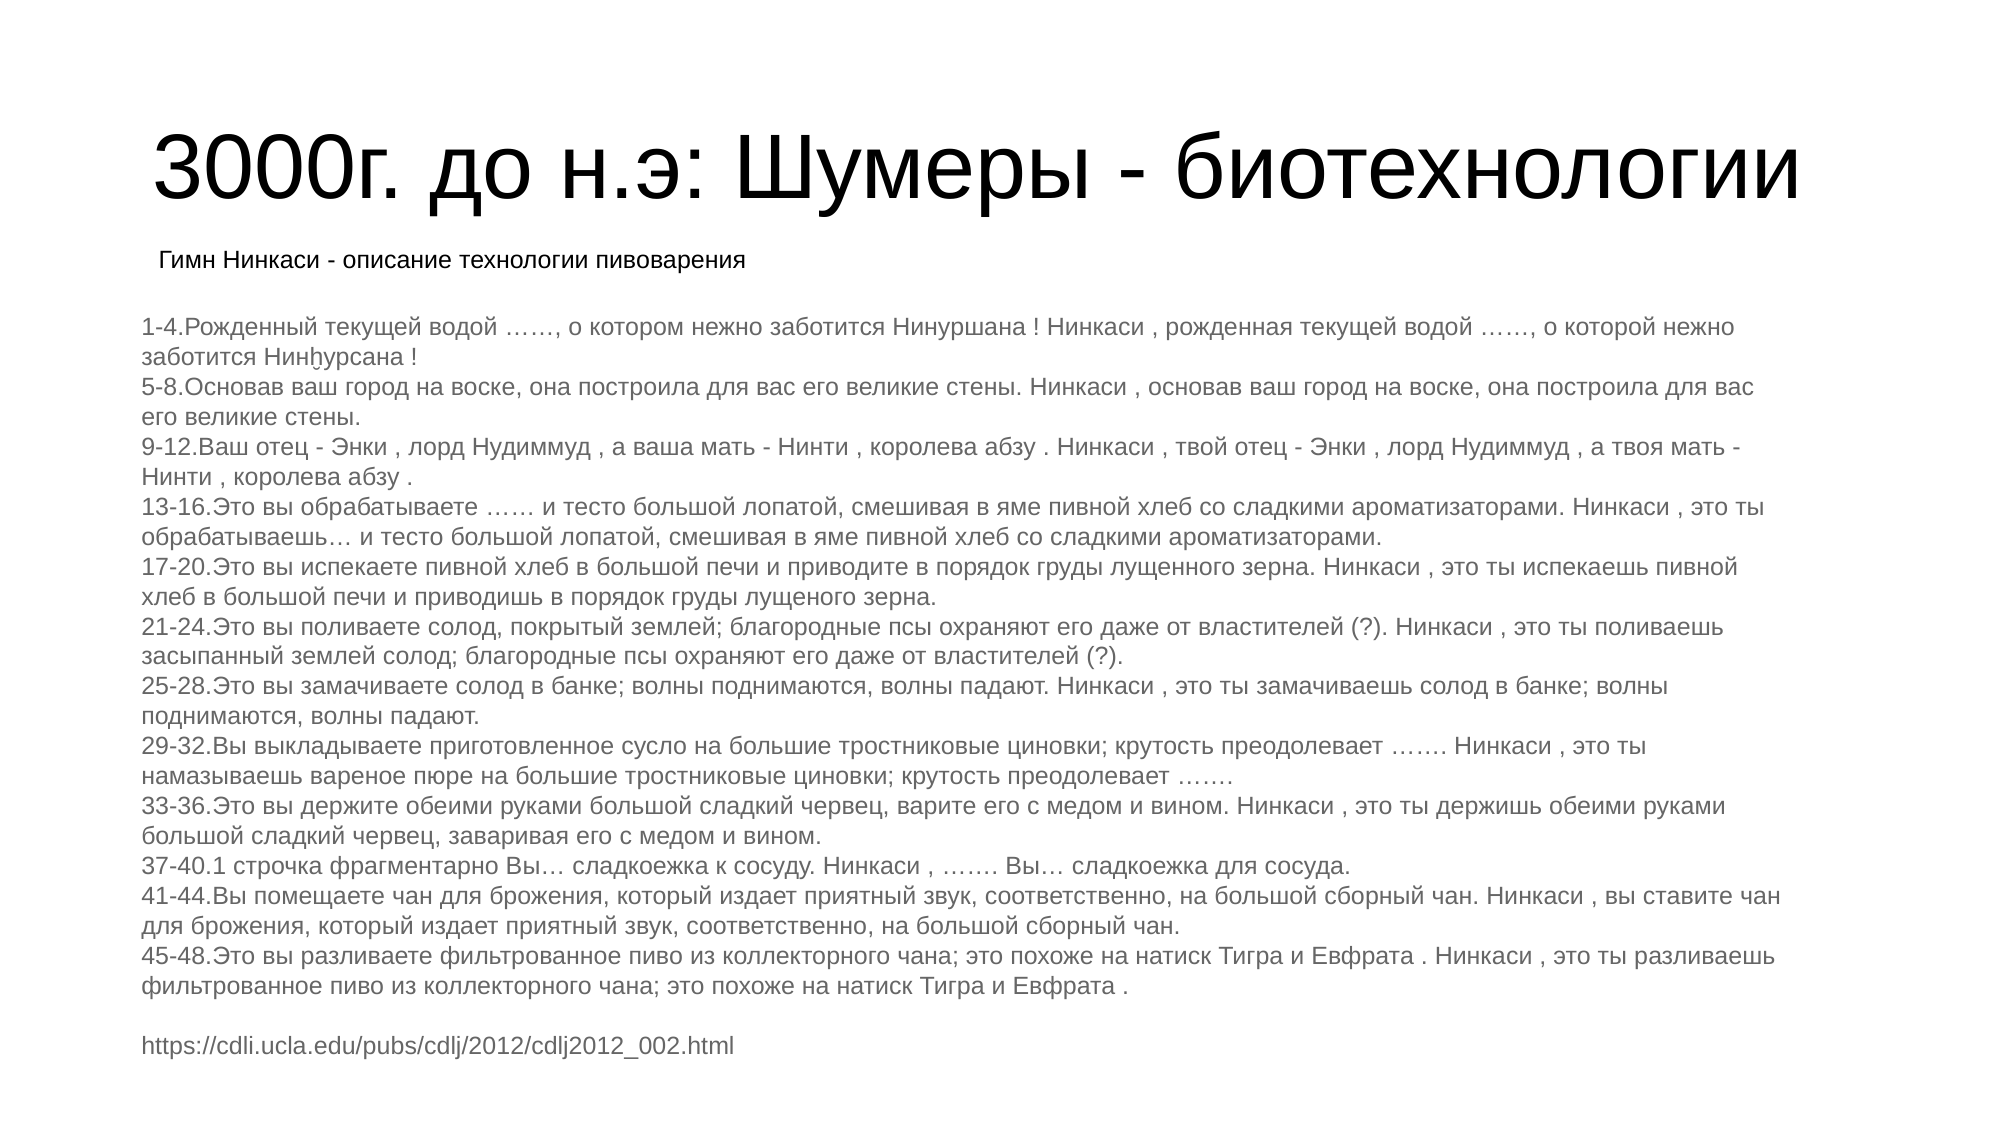

# 3000г. до н.э: Шумеры - биотехнологии
Гимн Нинкаси - описание технологии пивоварения

1-4.Рожденный текущей водой ……, о котором нежно заботится Нинуршана ! Нинкаси , рожденная текущей водой ……, о которой нежно заботится Нинḫурсана !
5-8.Основав ваш город на воске, она построила для вас его великие стены. Нинкаси , основав ваш город на воске, она построила для вас его великие стены.
9-12.Ваш отец - Энки , лорд Нудиммуд , а ваша мать - Нинти , королева абзу . Нинкаси , твой отец - Энки , лорд Нудиммуд , а твоя мать - Нинти , королева абзу .
13-16.Это вы обрабатываете …… и тесто большой лопатой, смешивая в яме пивной хлеб со сладкими ароматизаторами. Нинкаси , это ты обрабатываешь… и тесто большой лопатой, смешивая в яме пивной хлеб со сладкими ароматизаторами.
17-20.Это вы испекаете пивной хлеб в большой печи и приводите в порядок груды лущенного зерна. Нинкаси , это ты испекаешь пивной хлеб в большой печи и приводишь в порядок груды лущеного зерна.
21-24.Это вы поливаете солод, покрытый землей; благородные псы охраняют его даже от властителей (?). Нинкаси , это ты поливаешь засыпанный землей солод; благородные псы охраняют его даже от властителей (?).
25-28.Это вы замачиваете солод в банке; волны поднимаются, волны падают. Нинкаси , это ты замачиваешь солод в банке; волны поднимаются, волны падают.
29-32.Вы выкладываете приготовленное сусло на большие тростниковые циновки; крутость преодолевает ……. Нинкаси , это ты намазываешь вареное пюре на большие тростниковые циновки; крутость преодолевает …….
33-36.Это вы держите обеими руками большой сладкий червец, варите его с медом и вином. Нинкаси , это ты держишь обеими руками большой сладкий червец, заваривая его с медом и вином.
37-40.1 строчка фрагментарно Вы… сладкоежка к сосуду. Нинкаси , ……. Вы… сладкоежка для сосуда.
41-44.Вы помещаете чан для брожения, который издает приятный звук, соответственно, на большой сборный чан. Нинкаси , вы ставите чан для брожения, который издает приятный звук, соответственно, на большой сборный чан.
45-48.Это вы разливаете фильтрованное пиво из коллекторного чана; это похоже на натиск Тигра и Евфрата . Нинкаси , это ты разливаешь фильтрованное пиво из коллекторного чана; это похоже на натиск Тигра и Евфрата .

https://cdli.ucla.edu/pubs/cdlj/2012/cdlj2012_002.html